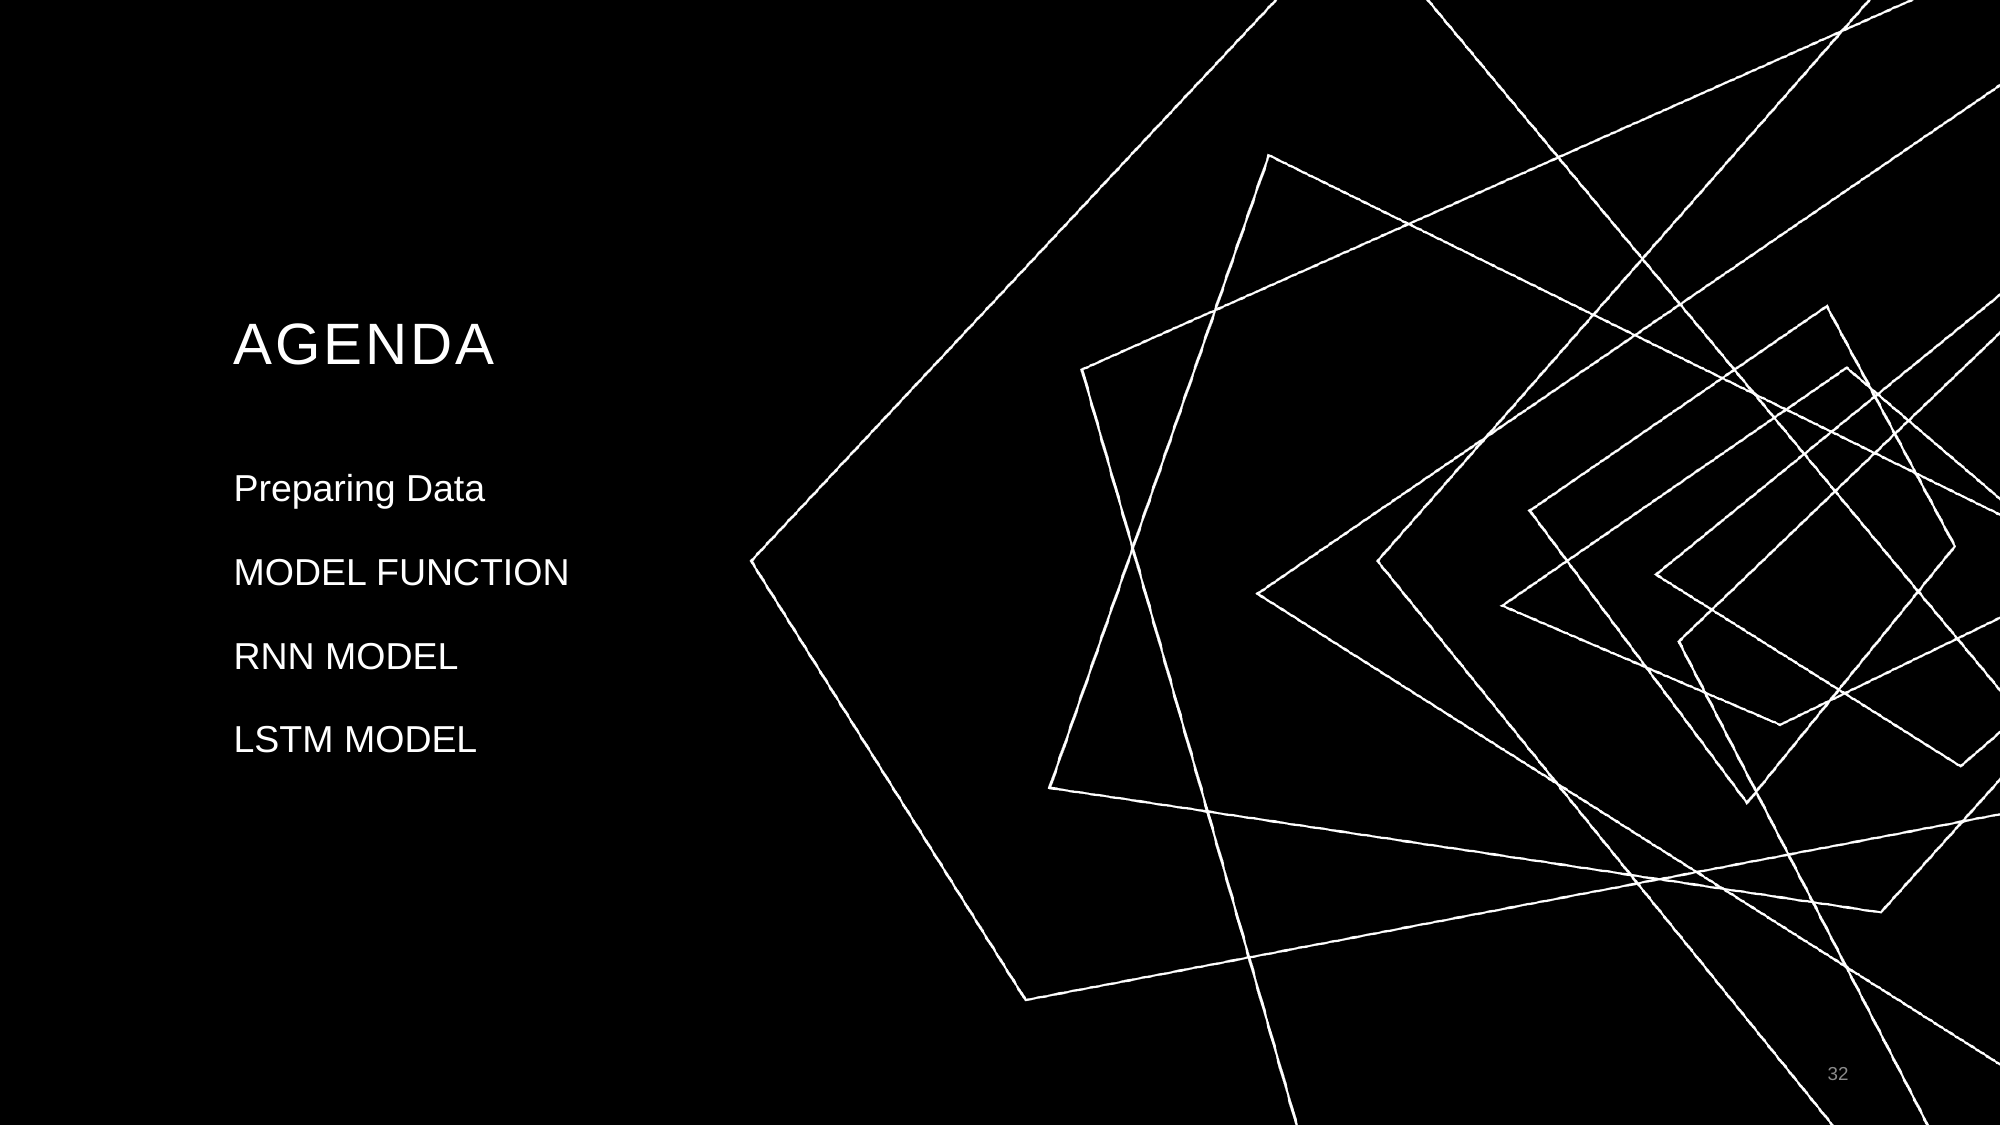

# AGENDA
Preparing Data
MODEL FUNCTION
RNN MODEL
LSTM MODEL
32